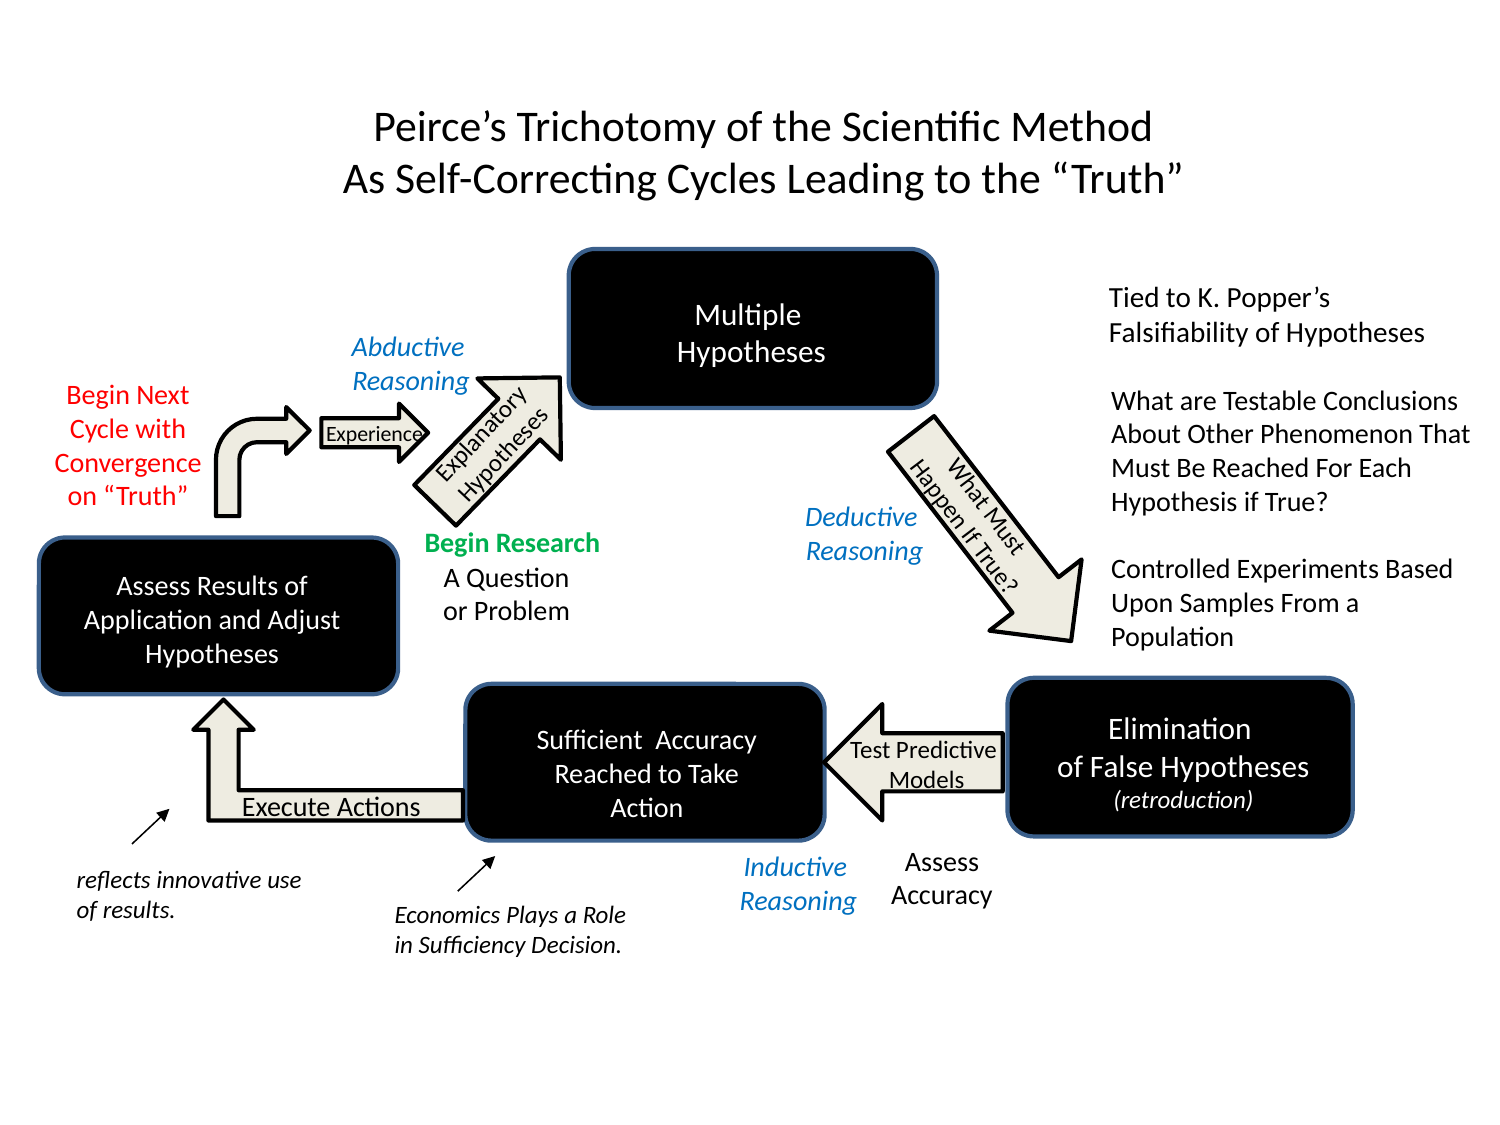

Peirce’s Trichotomy of the Scientific Method
As Self-Correcting Cycles Leading to the “Truth”

Tied to K. Popper’s Falsifiability of Hypotheses
Multiple
Hypotheses
Abductive
Reasoning

Begin Next Cycle with Convergence on “Truth”

Experience
What are Testable Conclusions About Other Phenomenon That Must Be Reached For Each Hypothesis if True?

Controlled Experiments Based Upon Samples From a Population

Explanatory
Hypotheses

What Must
Happen If True?
Deductive
Reasoning
Begin Research

A Question or Problem
Assess Results of Application and Adjust Hypotheses

Elimination
of False Hypotheses
(retroduction)
Sufficient  Accuracy Reached to Take Action
Test Predictive
Models
Execute Actions
Assess Accuracy
Inductive
Reasoning
reflects innovative use of results.
Economics Plays a Role in Sufficiency Decision.